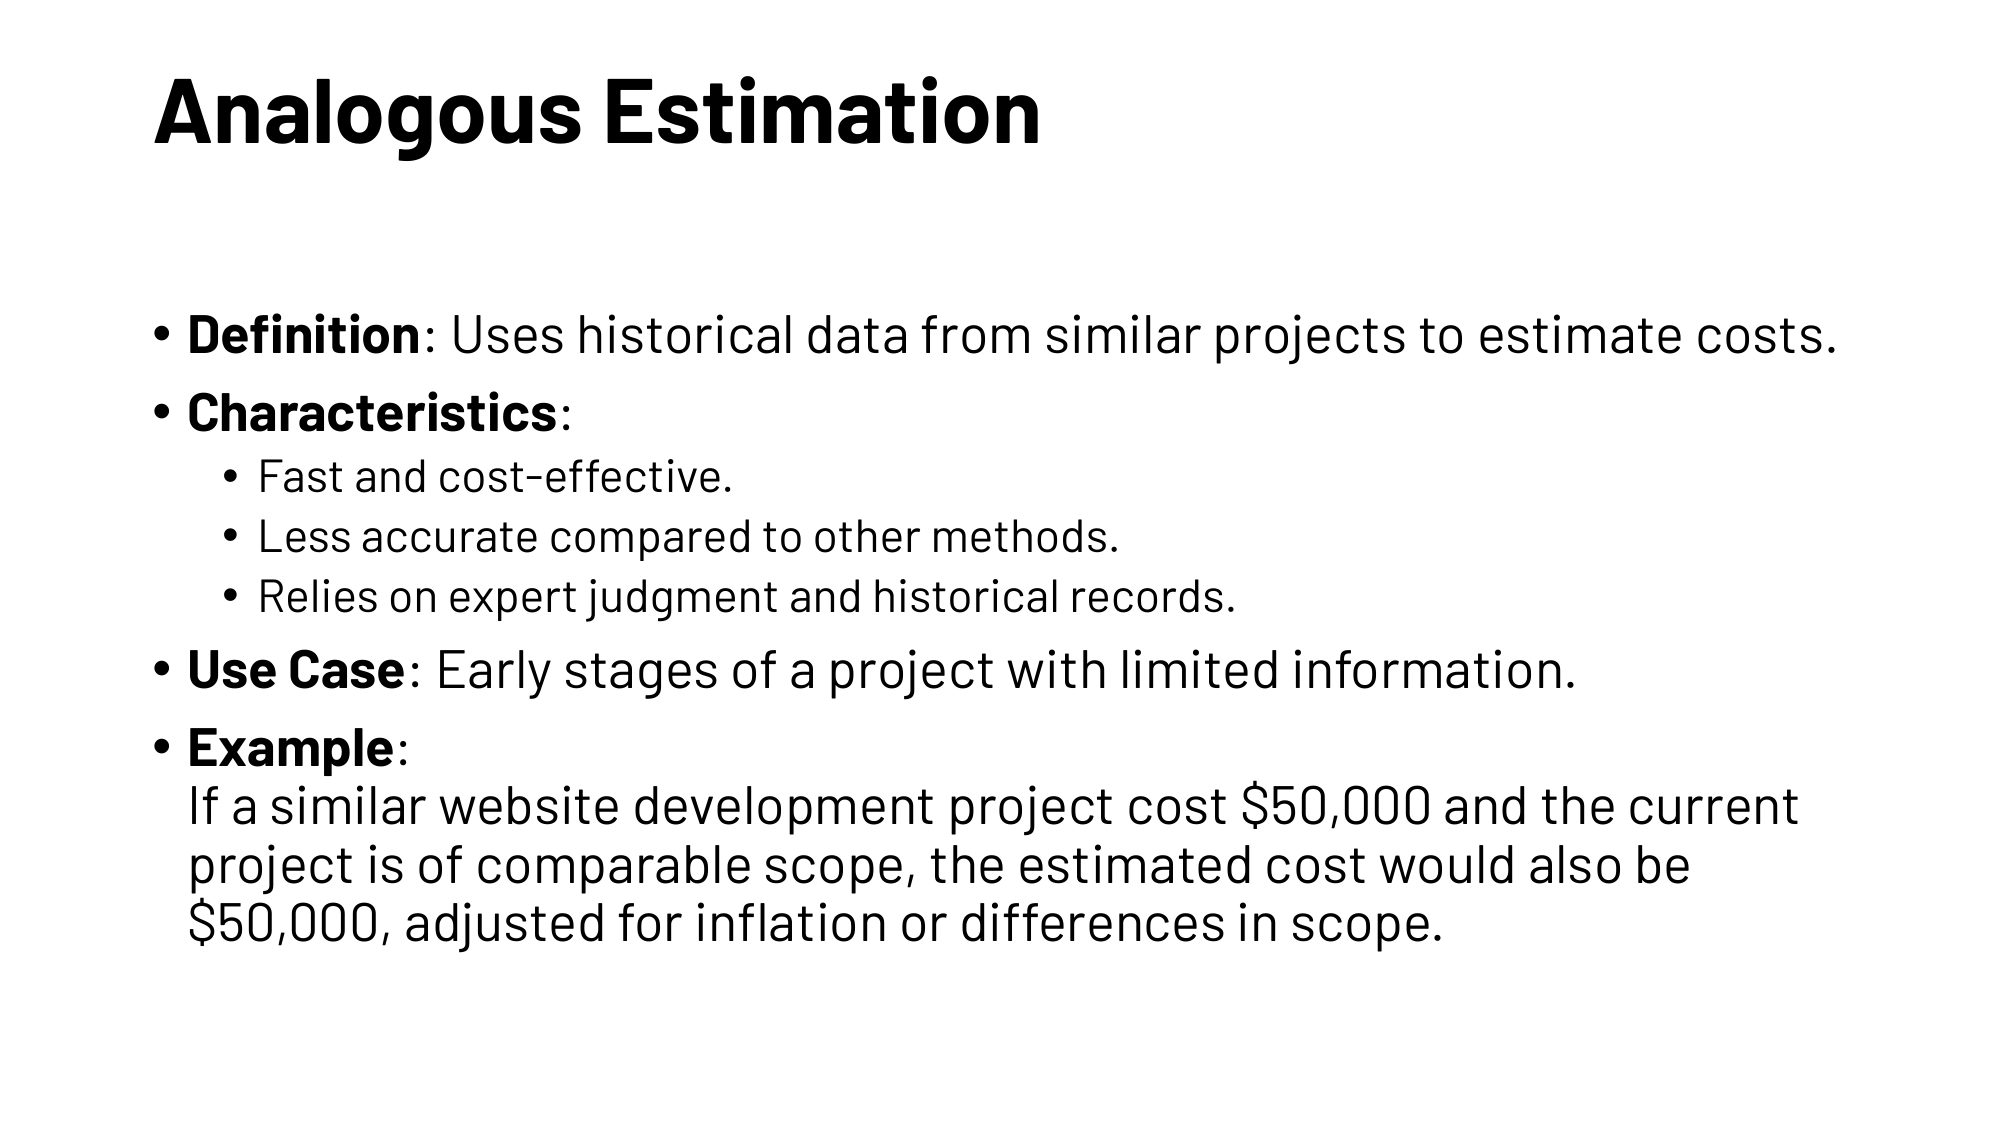

# Analogous Estimation
Definition: Uses historical data from similar projects to estimate costs.
Characteristics:
Fast and cost-effective.
Less accurate compared to other methods.
Relies on expert judgment and historical records.
Use Case: Early stages of a project with limited information.
Example:
If a similar website development project cost $50,000 and the current project is of comparable scope, the estimated cost would also be $50,000, adjusted for inflation or differences in scope.